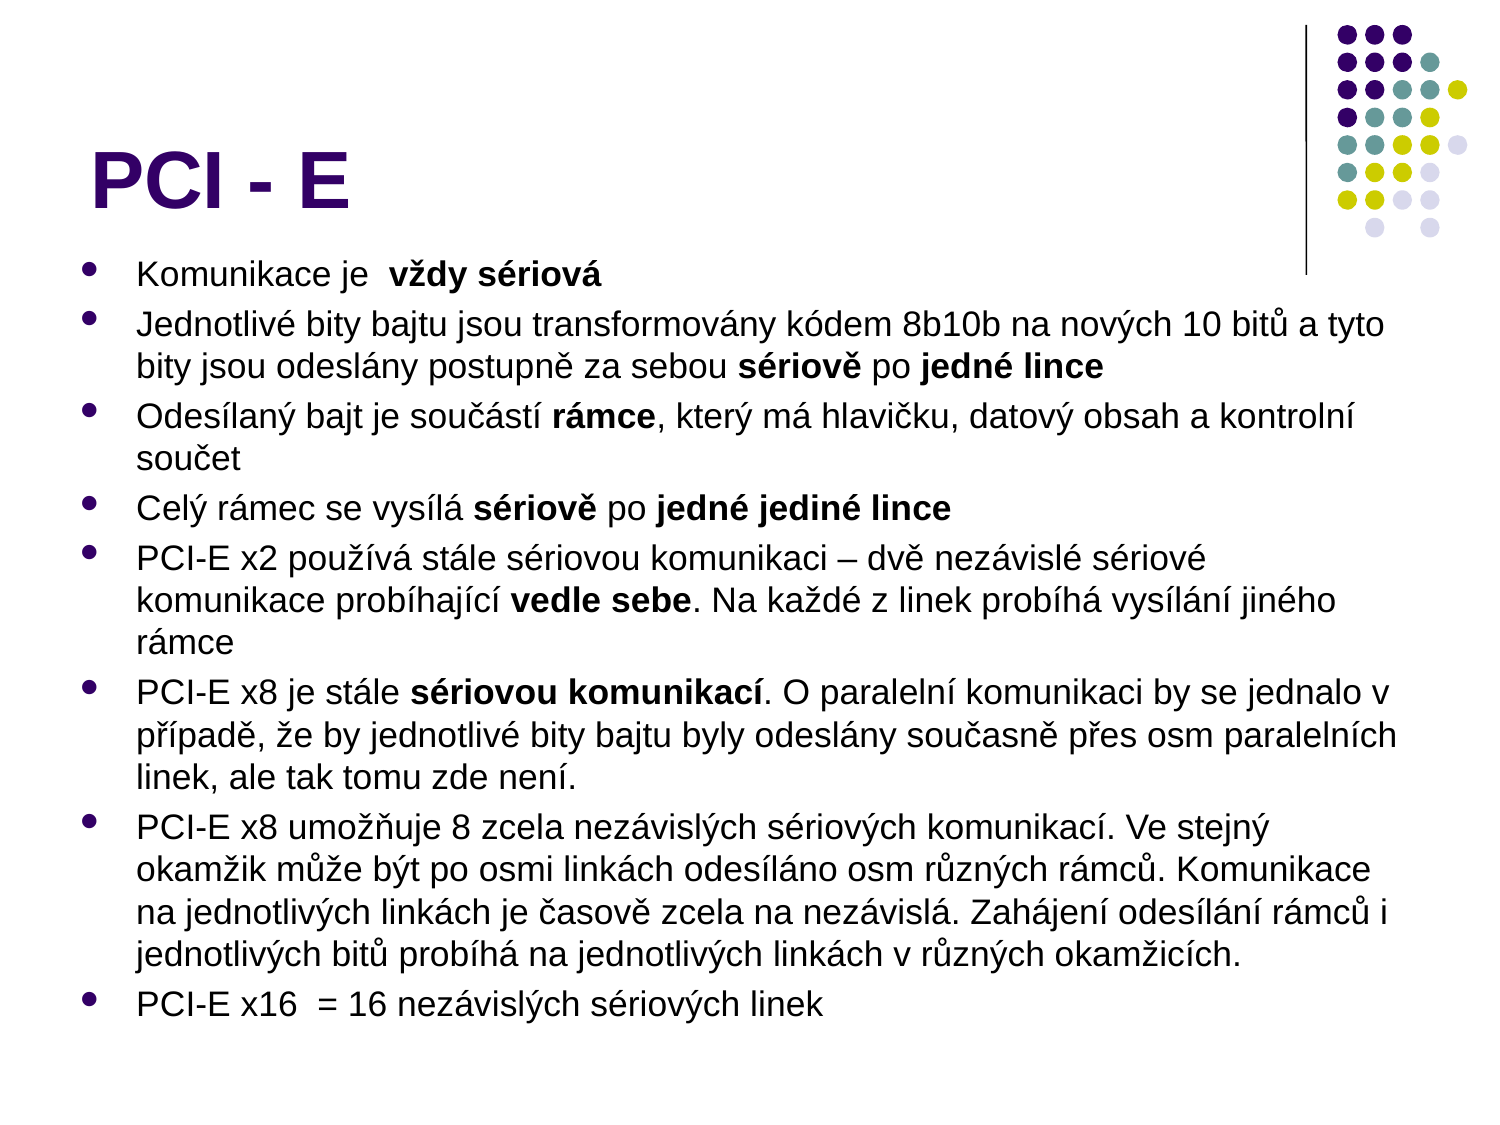

# PCI - E
Komunikace je  vždy sériová
Jednotlivé bity bajtu jsou transformovány kódem 8b10b na nových 10 bitů a tyto bity jsou odeslány postupně za sebou sériově po jedné lince
Odesílaný bajt je součástí rámce, který má hlavičku, datový obsah a kontrolní součet
Celý rámec se vysílá sériově po jedné jediné lince
PCI-E x2 používá stále sériovou komunikaci – dvě nezávislé sériové komunikace probíhající vedle sebe. Na každé z linek probíhá vysílání jiného rámce
PCI-E x8 je stále sériovou komunikací. O paralelní komunikaci by se jednalo v případě, že by jednotlivé bity bajtu byly odeslány současně přes osm paralelních linek, ale tak tomu zde není.
PCI-E x8 umožňuje 8 zcela nezávislých sériových komunikací. Ve stejný okamžik může být po osmi linkách odesíláno osm různých rámců. Komunikace na jednotlivých linkách je časově zcela na nezávislá. Zahájení odesílání rámců i jednotlivých bitů probíhá na jednotlivých linkách v různých okamžicích.
PCI-E x16  = 16 nezávislých sériových linek